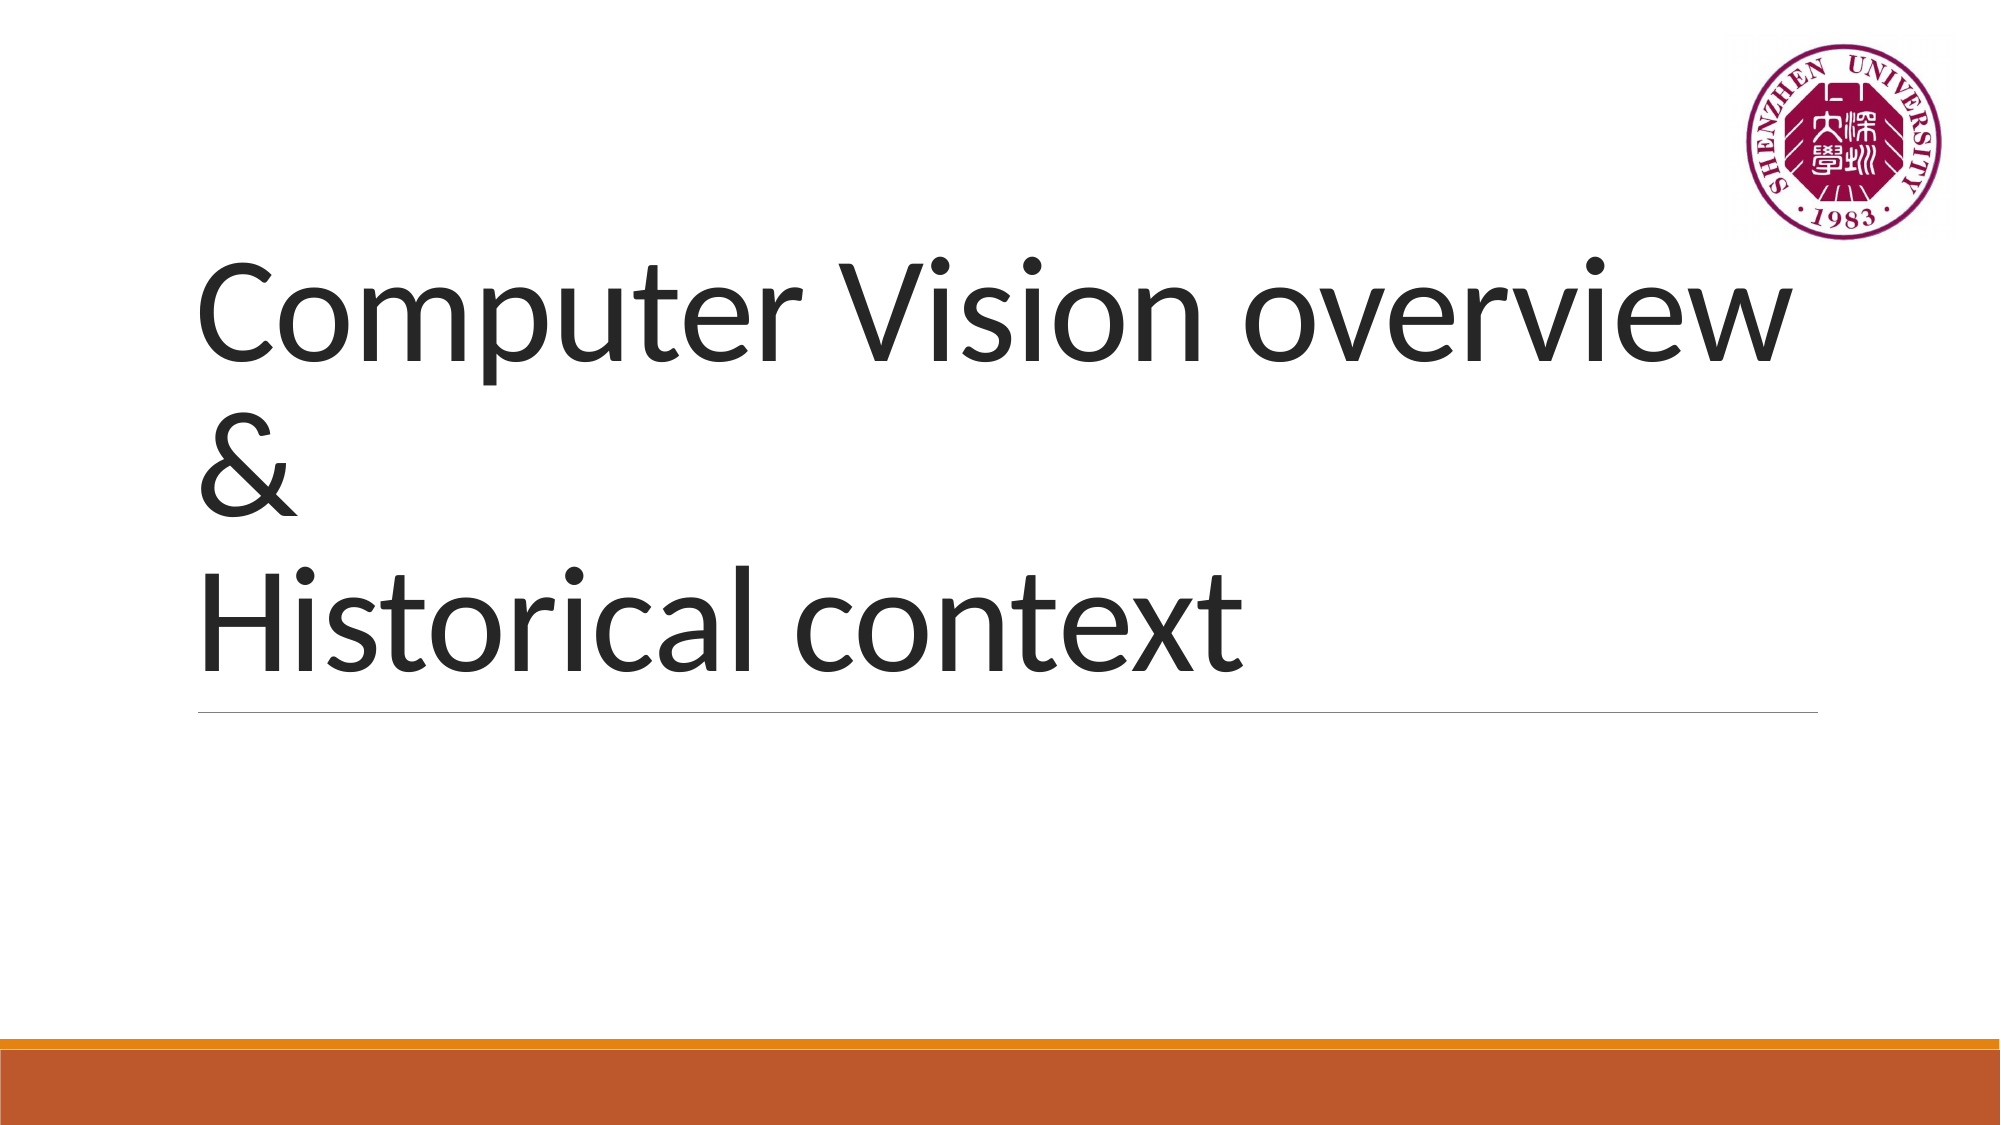

# Computer Vision overview & Historical context